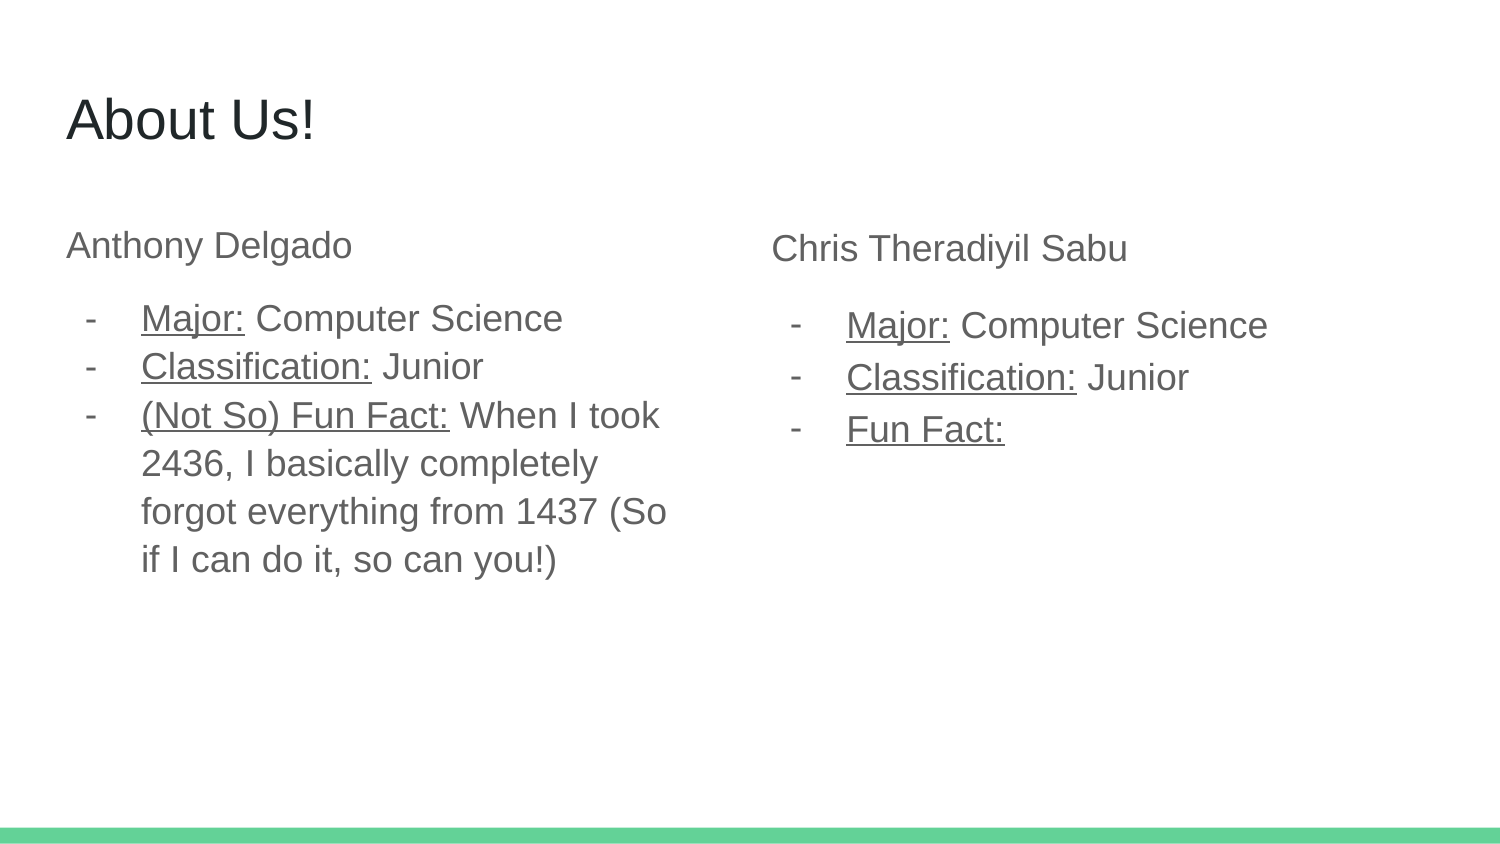

# About Us!
Chris Theradiyil Sabu
Major: Computer Science
Classification: Junior
Fun Fact:
Anthony Delgado
Major: Computer Science
Classification: Junior
(Not So) Fun Fact: When I took 2436, I basically completely forgot everything from 1437 (So if I can do it, so can you!)